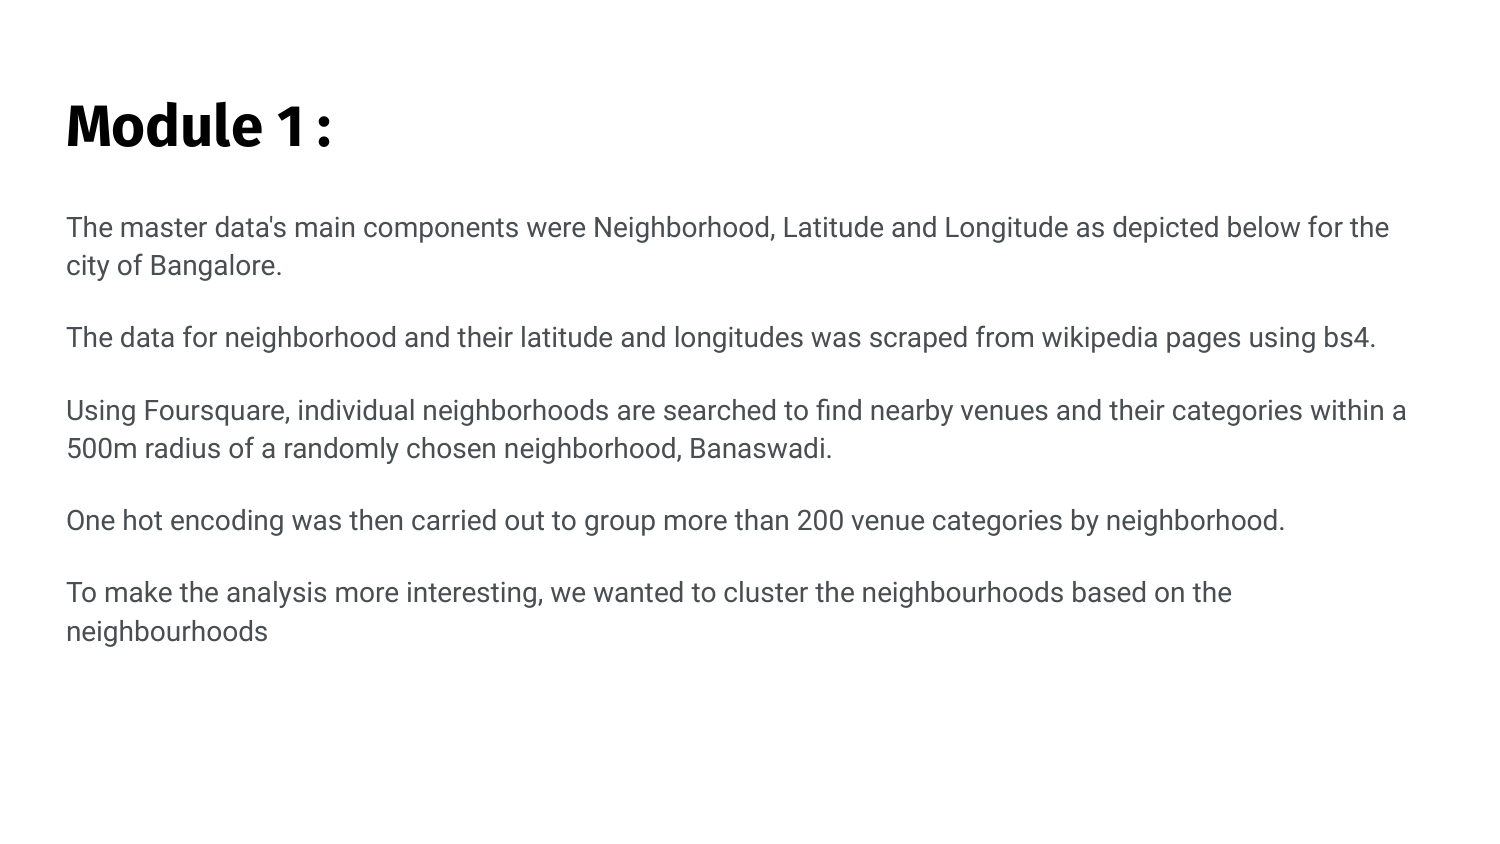

# Module 1 :
The master data's main components were Neighborhood, Latitude and Longitude as depicted below for the city of Bangalore.
The data for neighborhood and their latitude and longitudes was scraped from wikipedia pages using bs4.
Using Foursquare, individual neighborhoods are searched to find nearby venues and their categories within a 500m radius of a randomly chosen neighborhood, Banaswadi.
One hot encoding was then carried out to group more than 200 venue categories by neighborhood.
To make the analysis more interesting, we wanted to cluster the neighbourhoods based on the neighbourhoods